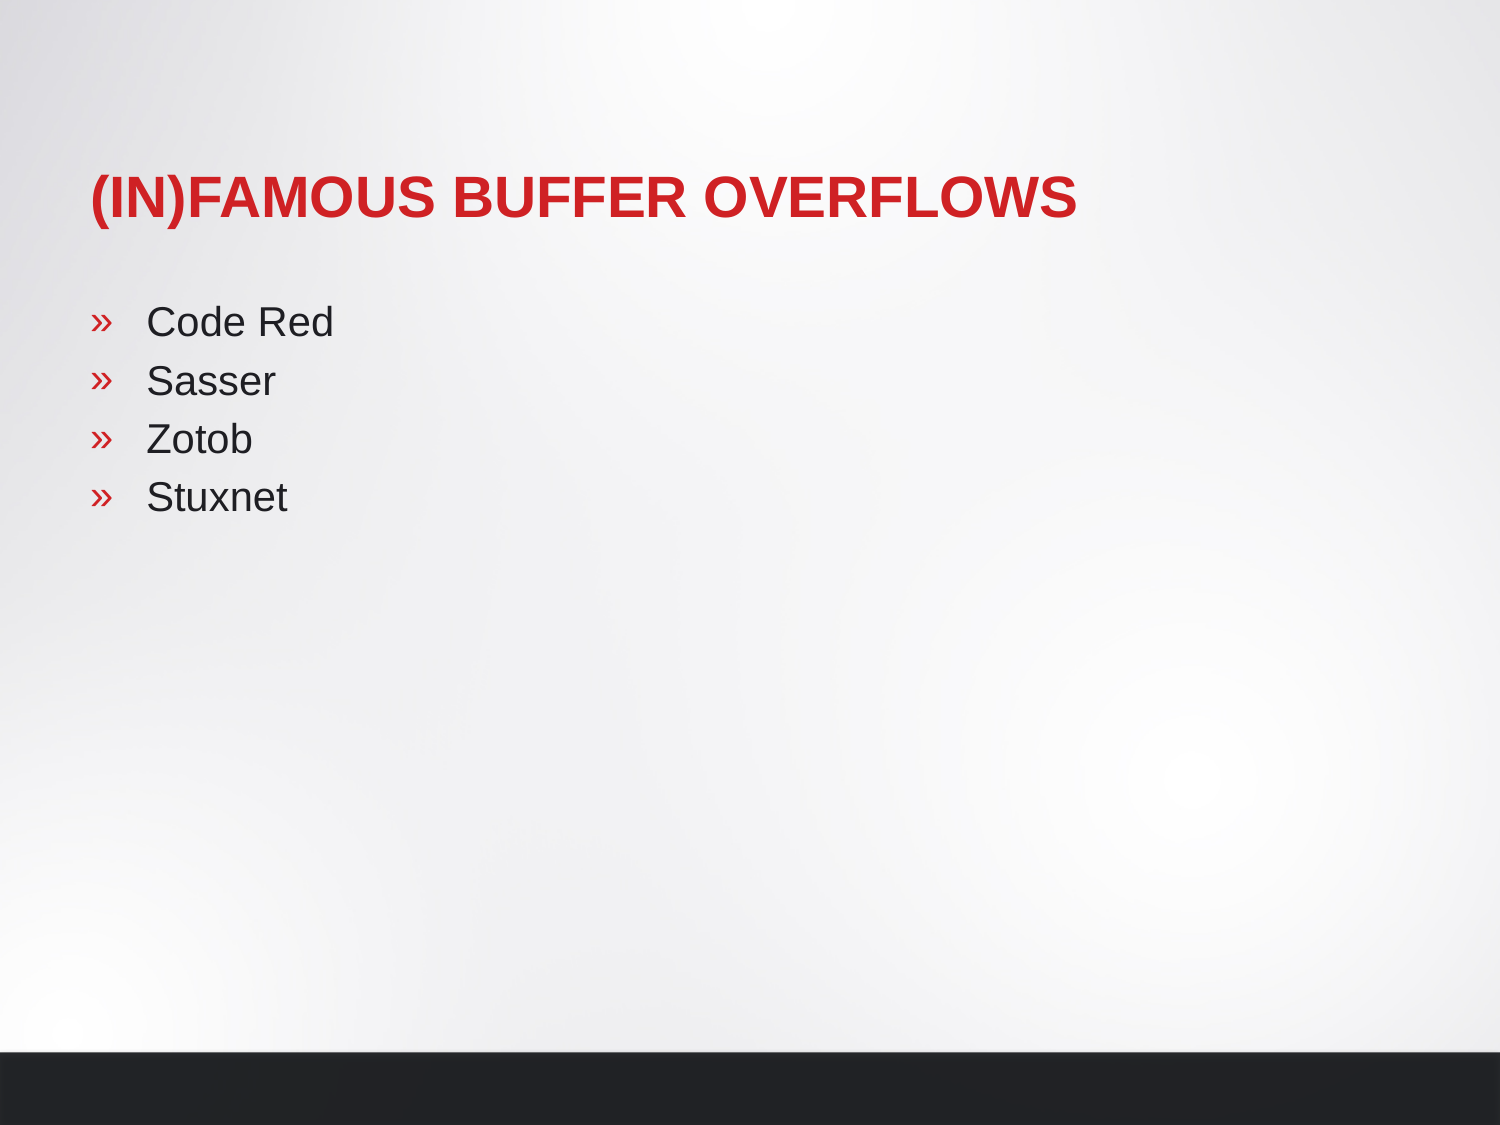

# (In)Famous Buffer overflows
Code Red
Sasser
Zotob
Stuxnet